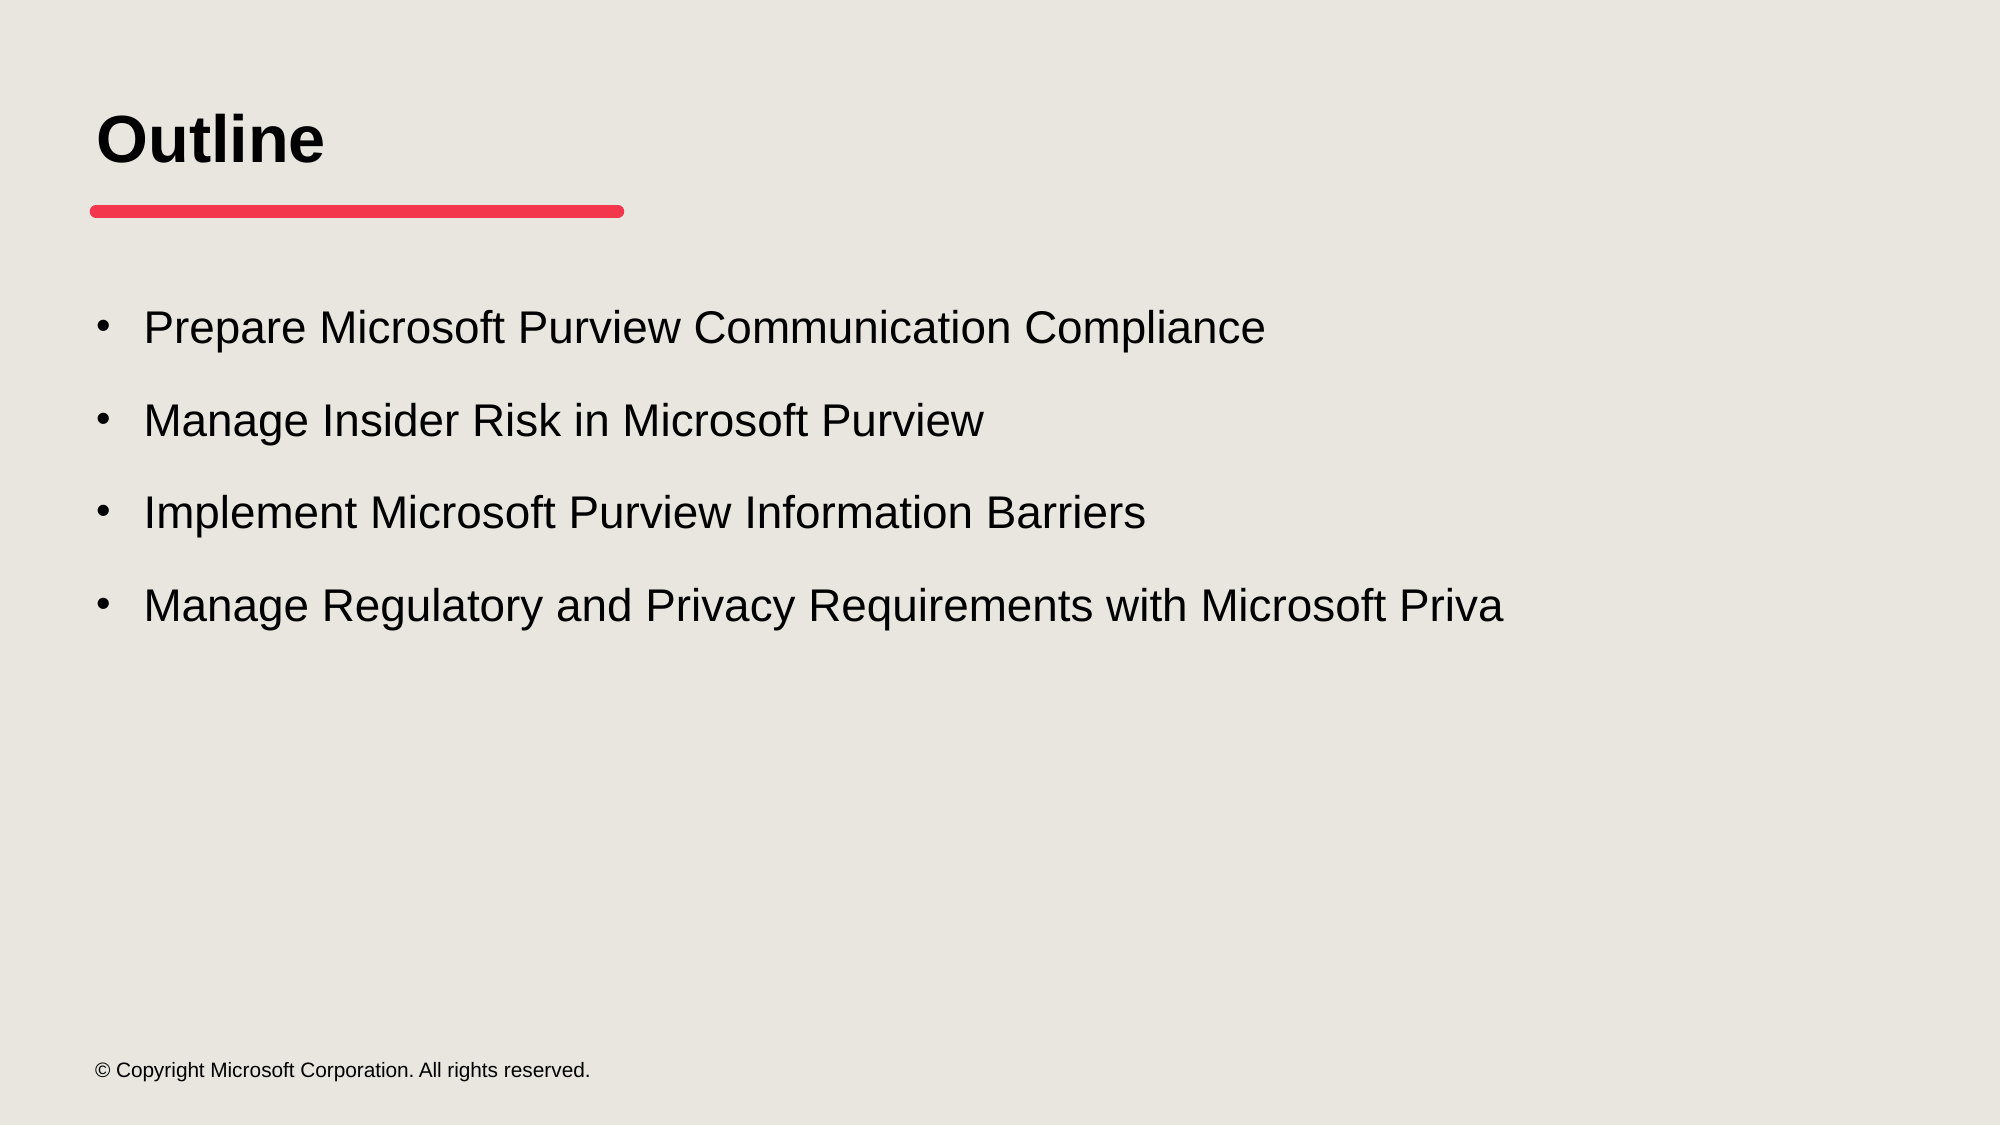

# Outline
Prepare Microsoft Purview Communication Compliance
Manage Insider Risk in Microsoft Purview
Implement Microsoft Purview Information Barriers
Manage Regulatory and Privacy Requirements with Microsoft Priva